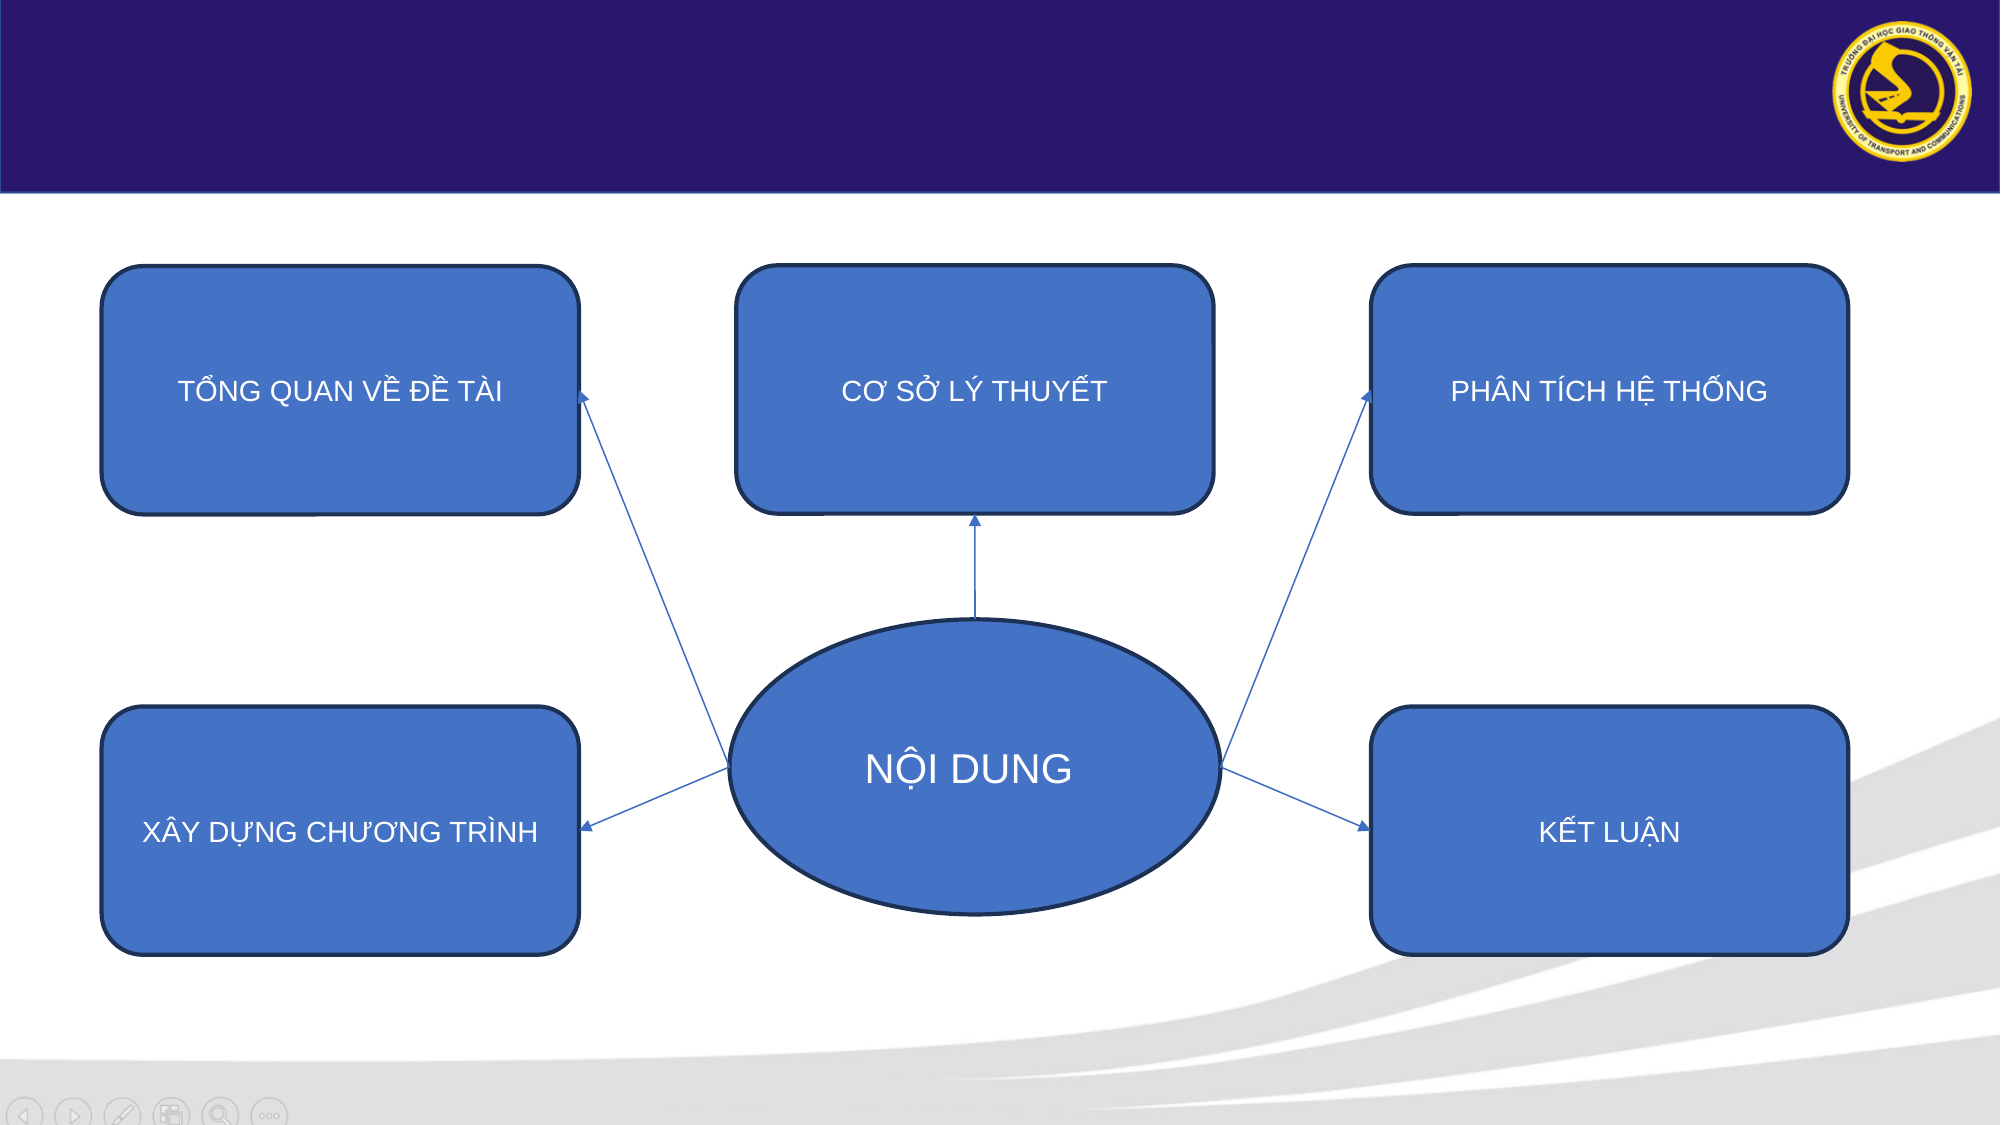

CƠ SỞ LÝ THUYẾT
PHÂN TÍCH HỆ THỐNG
TỔNG QUAN VỀ ĐỀ TÀI
Lý do chọn đề tài
Mục tiêu nghiên cứu
NỘI DUNG
XÂY DỰNG CHƯƠNG TRÌNH
KẾT LUẬN
Phương pháp nghiên cứu